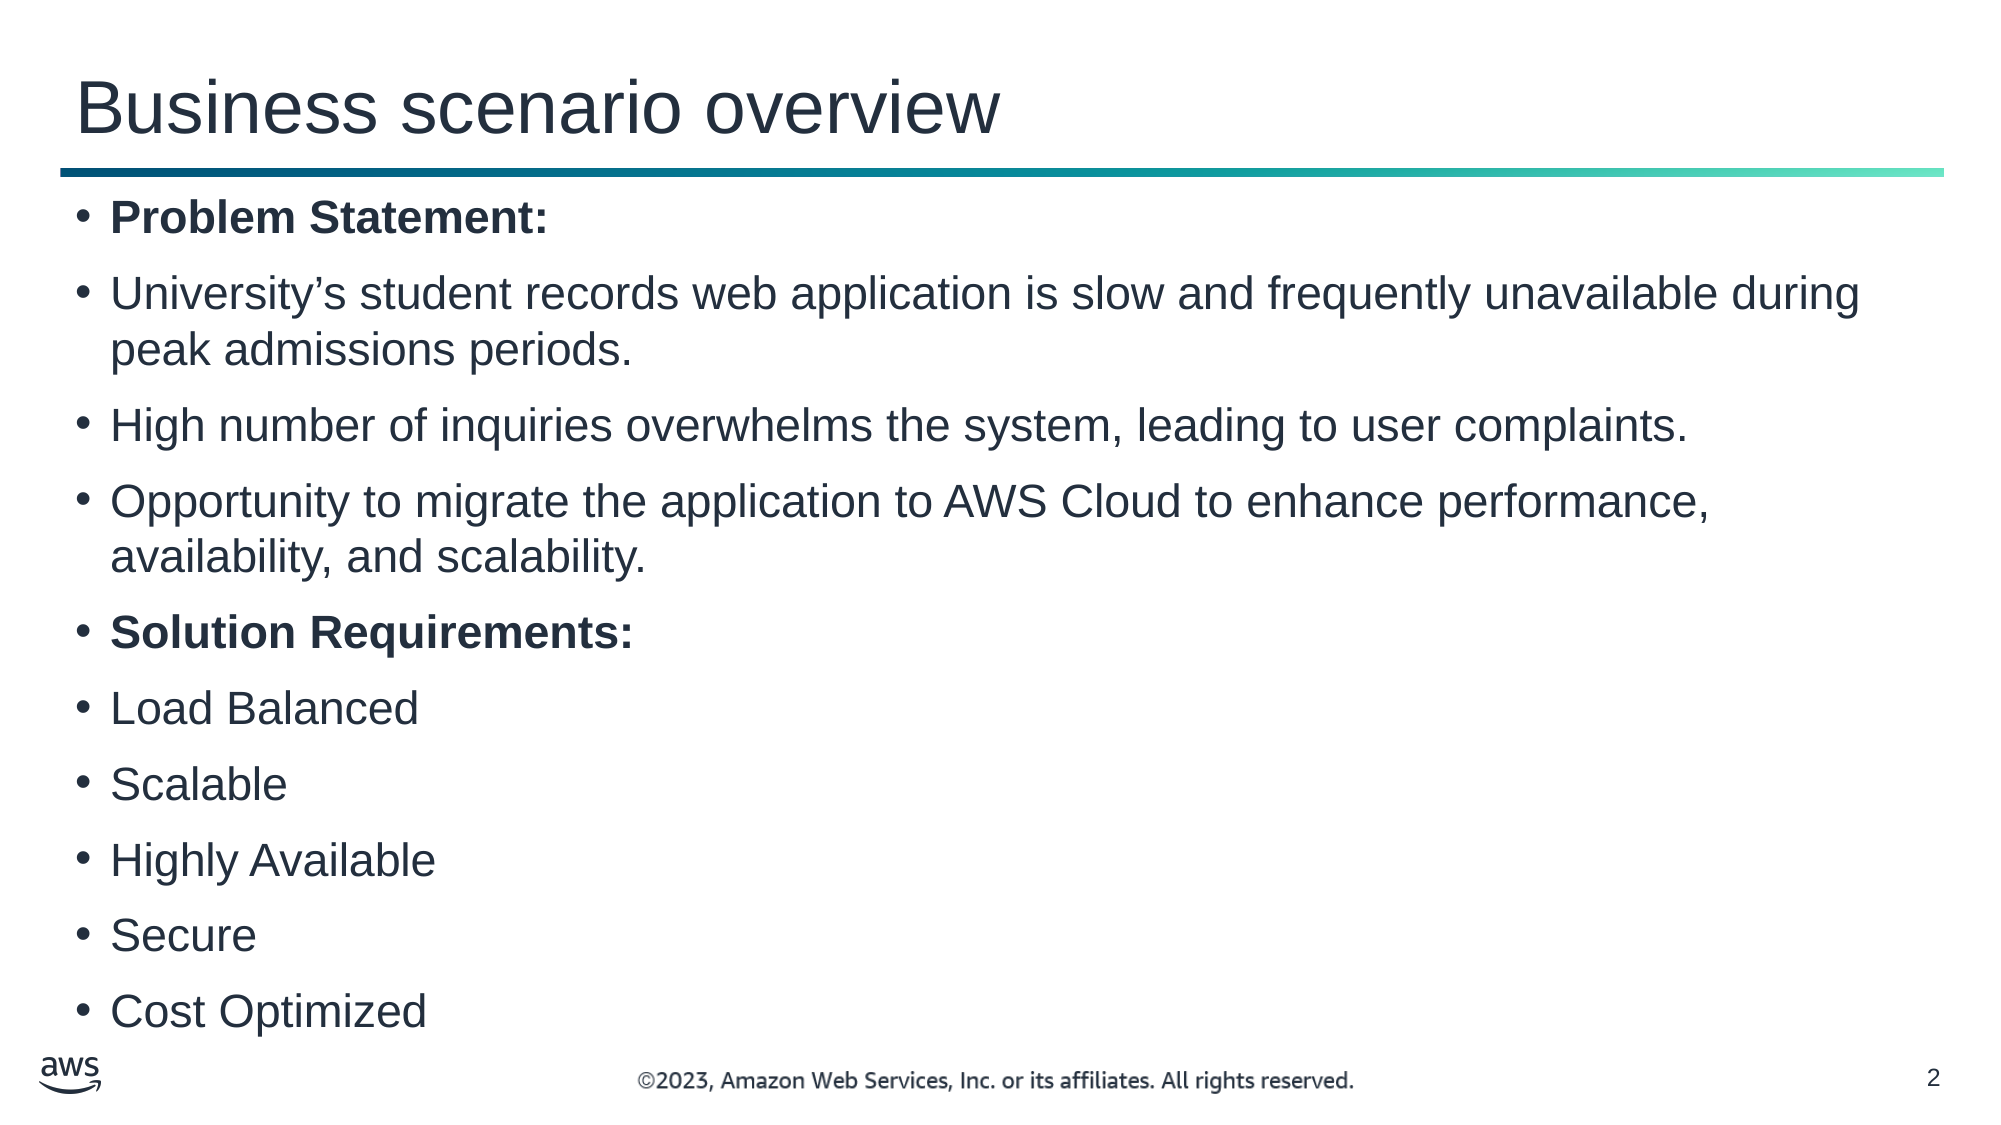

Business scenario overview
Problem Statement:
University’s student records web application is slow and frequently unavailable during peak admissions periods.
High number of inquiries overwhelms the system, leading to user complaints.
Opportunity to migrate the application to AWS Cloud to enhance performance, availability, and scalability.
Solution Requirements:
Load Balanced
Scalable
Highly Available
Secure
Cost Optimized

2